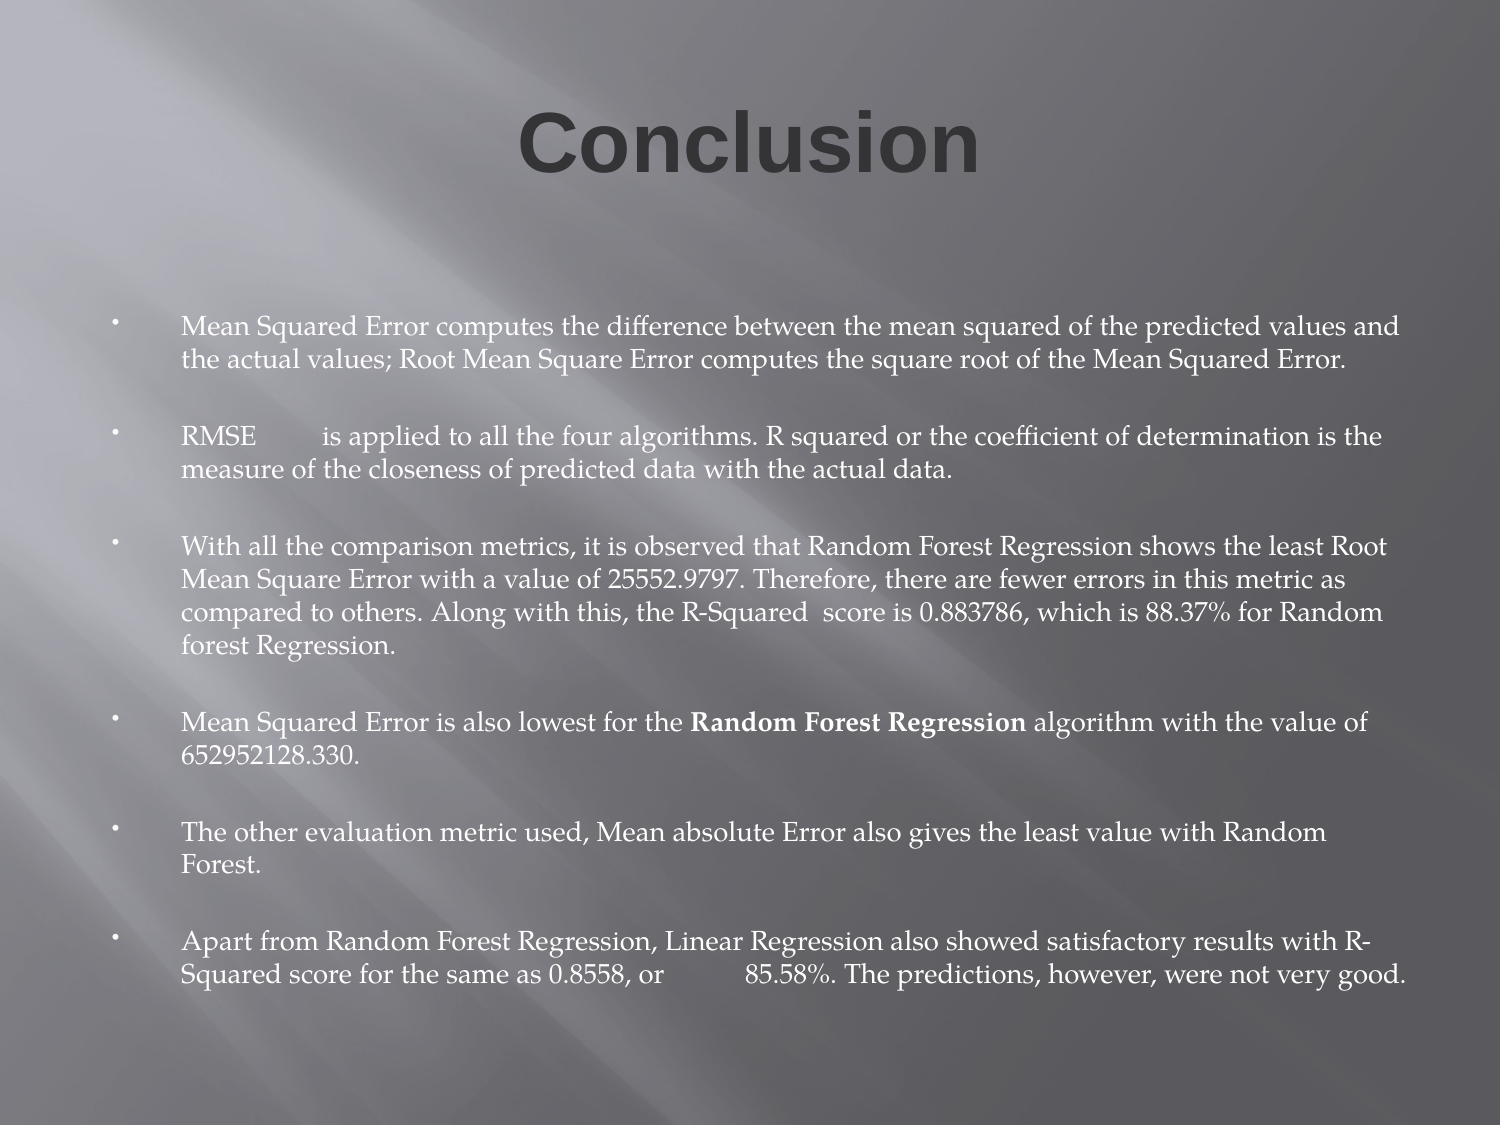

# Conclusion

Mean Squared Error computes the difference between the mean squared of the predicted values and the actual values; Root Mean Square Error computes the square root of the Mean Squared Error.

RMSE 	is applied to all the four algorithms. R squared or the coefficient of determination is the measure of the closeness of predicted data with the actual data.

With all the comparison metrics, it is observed that Random Forest Regression shows the least Root Mean Square Error with a value of 25552.9797. Therefore, there are fewer errors in this metric as compared to others. Along with this, the R-Squared  score is 0.883786, which is 88.37% for Random forest Regression.

Mean Squared Error is also lowest for the Random Forest Regression algorithm with the value of 652952128.330.

The other evaluation metric used, Mean absolute Error also gives the least value with Random Forest.

Apart from Random Forest Regression, Linear Regression also showed satisfactory results with R-Squared score for the same as 0.8558, or 	85.58%. The predictions, however, were not very good.